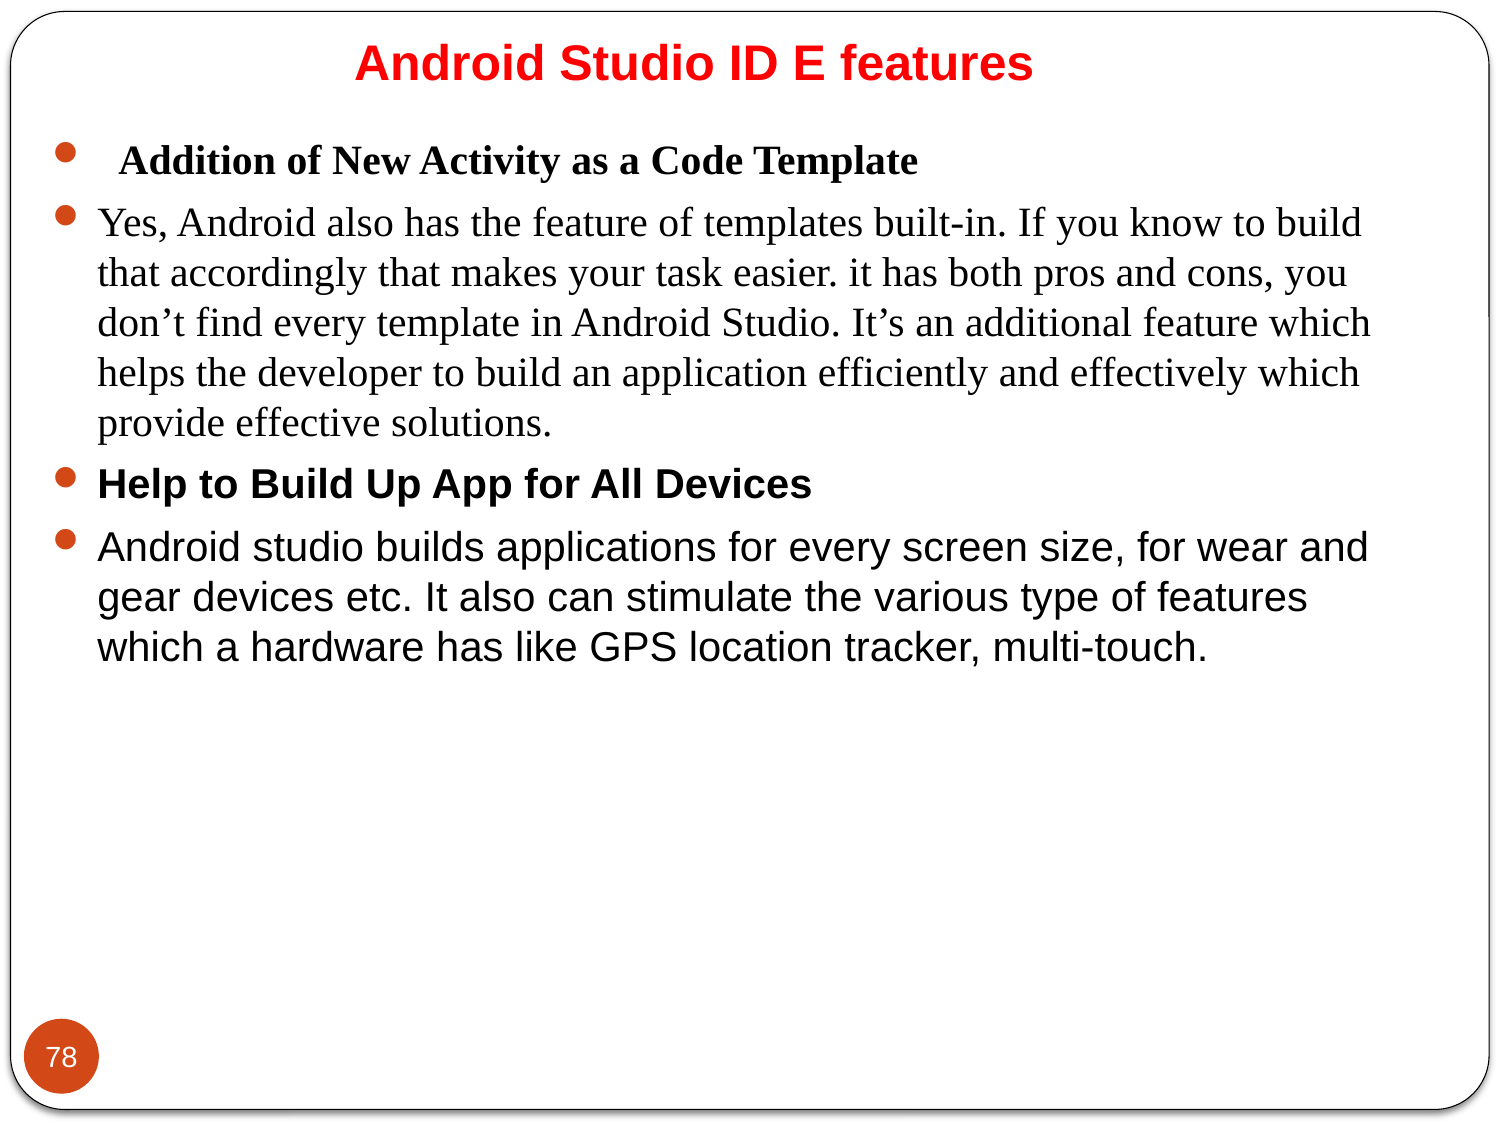

# Android Studio ID E features
  Addition of New Activity as a Code Template
Yes, Android also has the feature of templates built-in. If you know to build that accordingly that makes your task easier. it has both pros and cons, you don’t find every template in Android Studio. It’s an additional feature which helps the developer to build an application efficiently and effectively which provide effective solutions.
Help to Build Up App for All Devices
Android studio builds applications for every screen size, for wear and gear devices etc. It also can stimulate the various type of features which a hardware has like GPS location tracker, multi-touch.

78